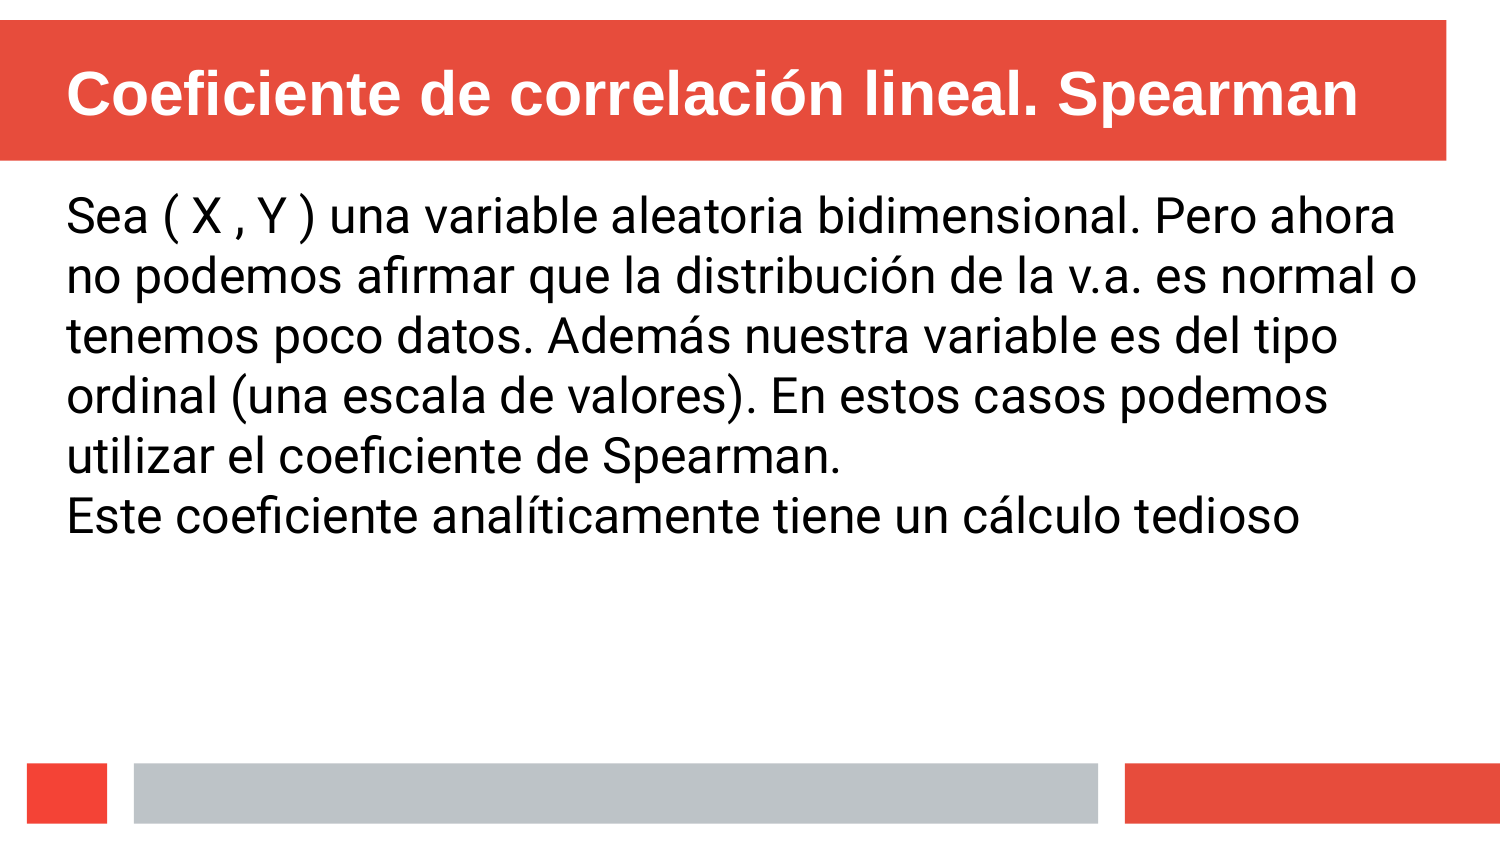

# Coeficiente de correlación lineal. Spearman
Sea ( X , Y ) una variable aleatoria bidimensional. Pero ahora no podemos afirmar que la distribución de la v.a. es normal o tenemos poco datos. Además nuestra variable es del tipo ordinal (una escala de valores). En estos casos podemos utilizar el coeficiente de Spearman.
Este coeficiente analíticamente tiene un cálculo tedioso